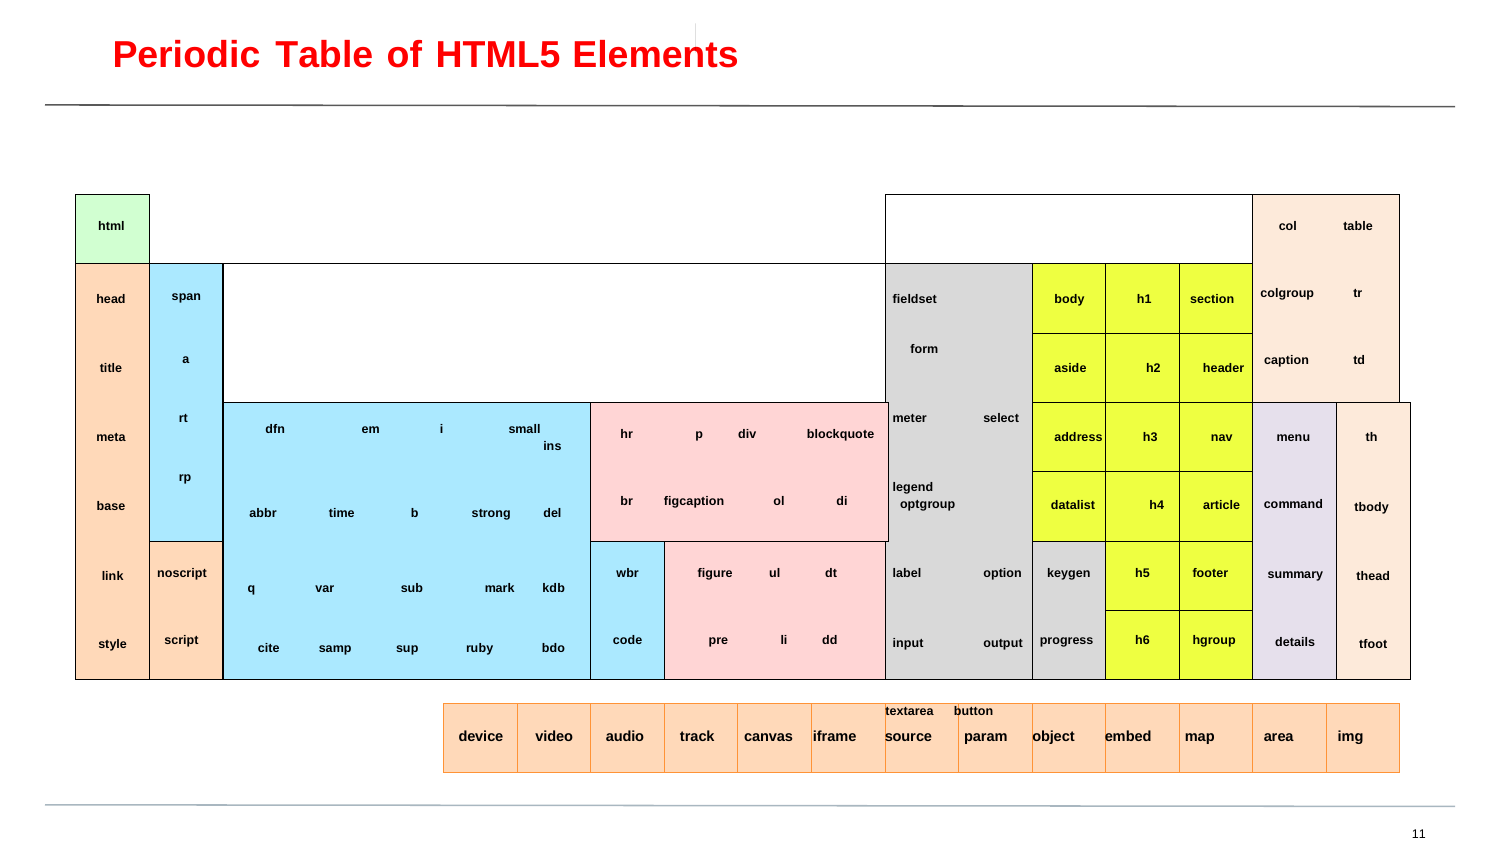

Periodic Table of HTML5 Elements

html

col             table
colgroup           tr
caption         td

head
title
meta
base
link
style

span
a rt rp

fieldset		   form
meter 		select
legend 	optgroup
label 		option
input 		output
textarea     button

body               h1           section
aside             h2            header
address          h3               nav
datalist               h4           article

dfn                     em                 i                 small        ins

abbr               time                b               strong        del

q                 var                   sub                 mark        kdb

cite          samp            sup             ruby             bdo

hr                 p          div              blockquote
br        figcaption         ol              di

menu

command
summary
details

th
tbody
thead
tfoot

noscript
script

wbr
code

figure          ul            dt
pre               li        dd

keygen
progress

h5            footer
h6            hgroup

device       video        audio         track       canvas     iframe       source       param      object       embed        map            area          img

          11